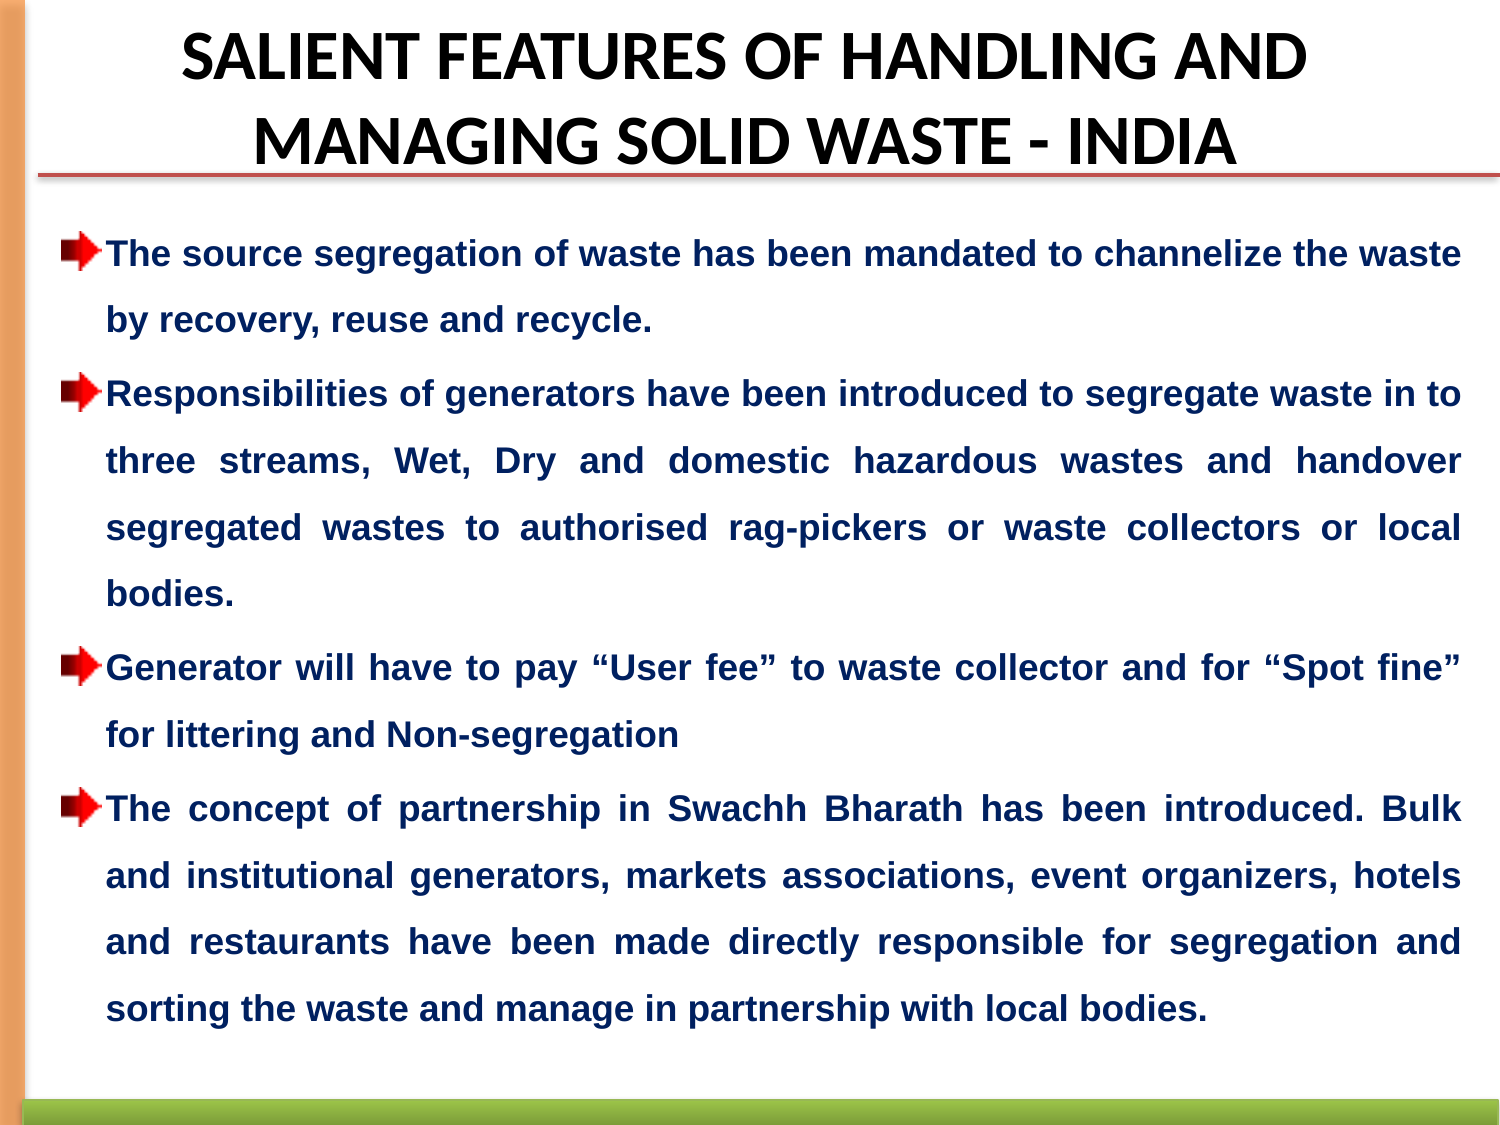

# SALIENT FEATURES OF HANDLING AND MANAGING SOLID WASTE - INDIA
The source segregation of waste has been mandated to channelize the waste by recovery, reuse and recycle.
Responsibilities of generators have been introduced to segregate waste in to three streams, Wet, Dry and domestic hazardous wastes and handover segregated wastes to authorised rag-pickers or waste collectors or local bodies.
Generator will have to pay “User fee” to waste collector and for “Spot fine” for littering and Non-segregation
The concept of partnership in Swachh Bharath has been introduced. Bulk and institutional generators, markets associations, event organizers, hotels and restaurants have been made directly responsible for segregation and sorting the waste and manage in partnership with local bodies.